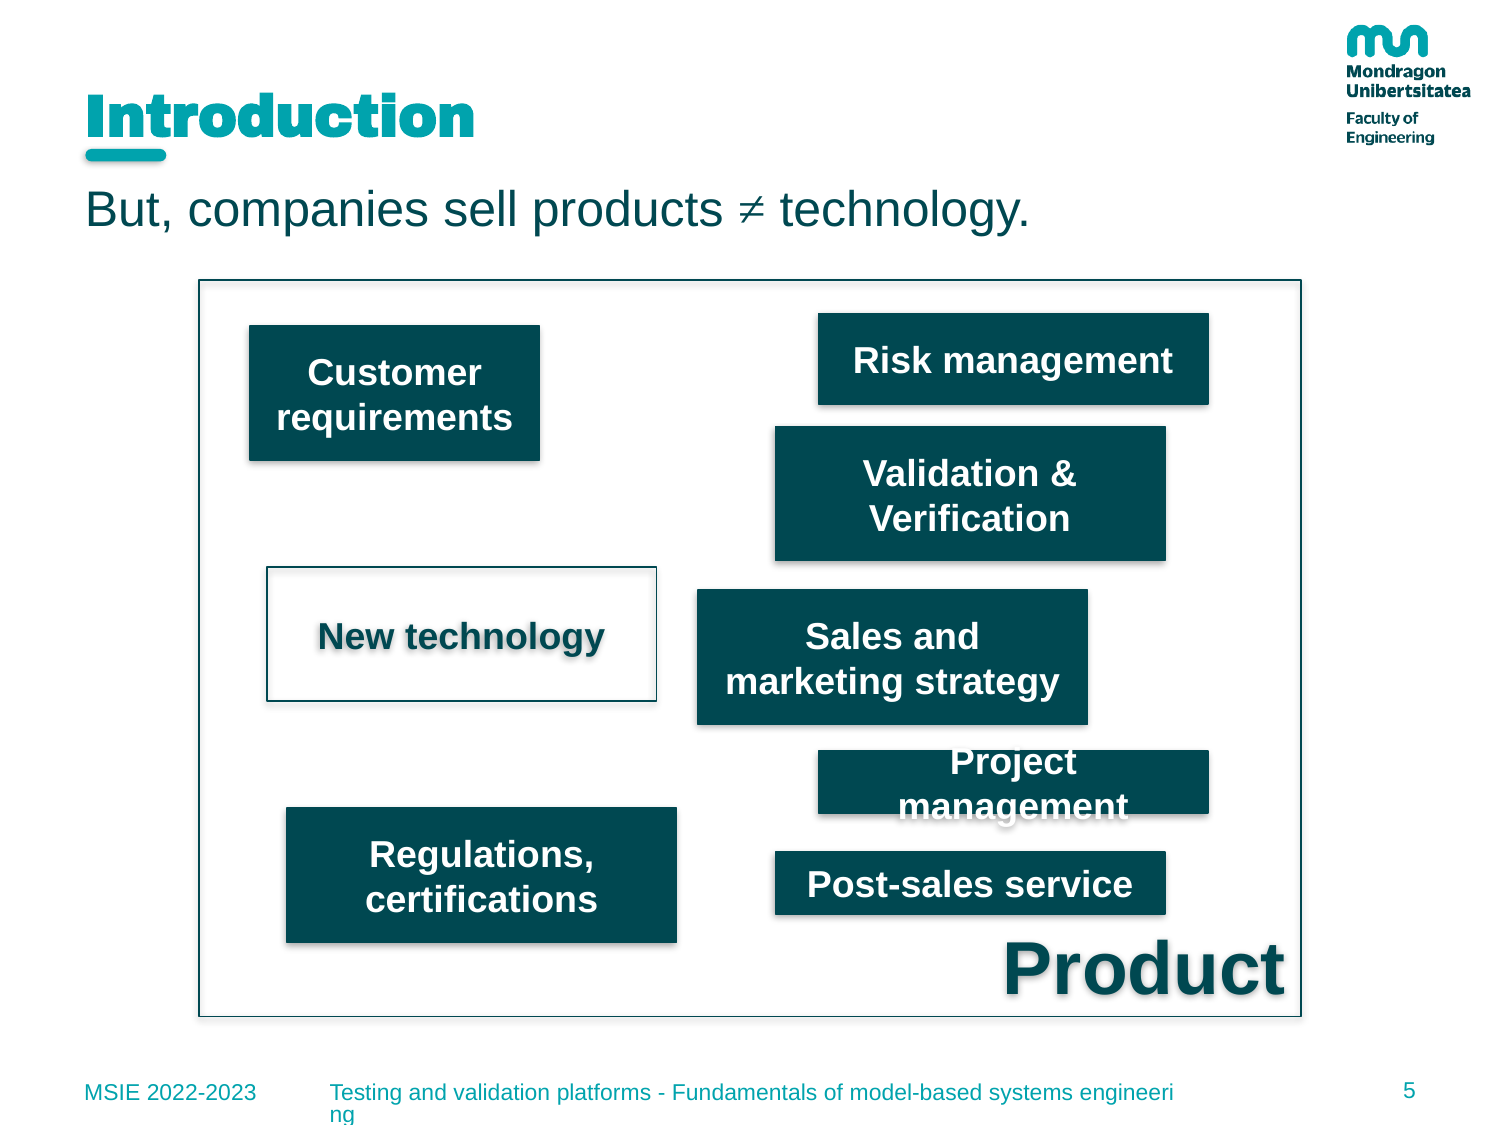

# Introduction
But, companies sell products ≠ technology.

Product
Risk management
Customer requirements
Validation & Verification
New technology
Sales and marketing strategy
Project management
Regulations, certifications
Post-sales service
5
MSIE 2022-2023
Testing and validation platforms - Fundamentals of model-based systems engineering